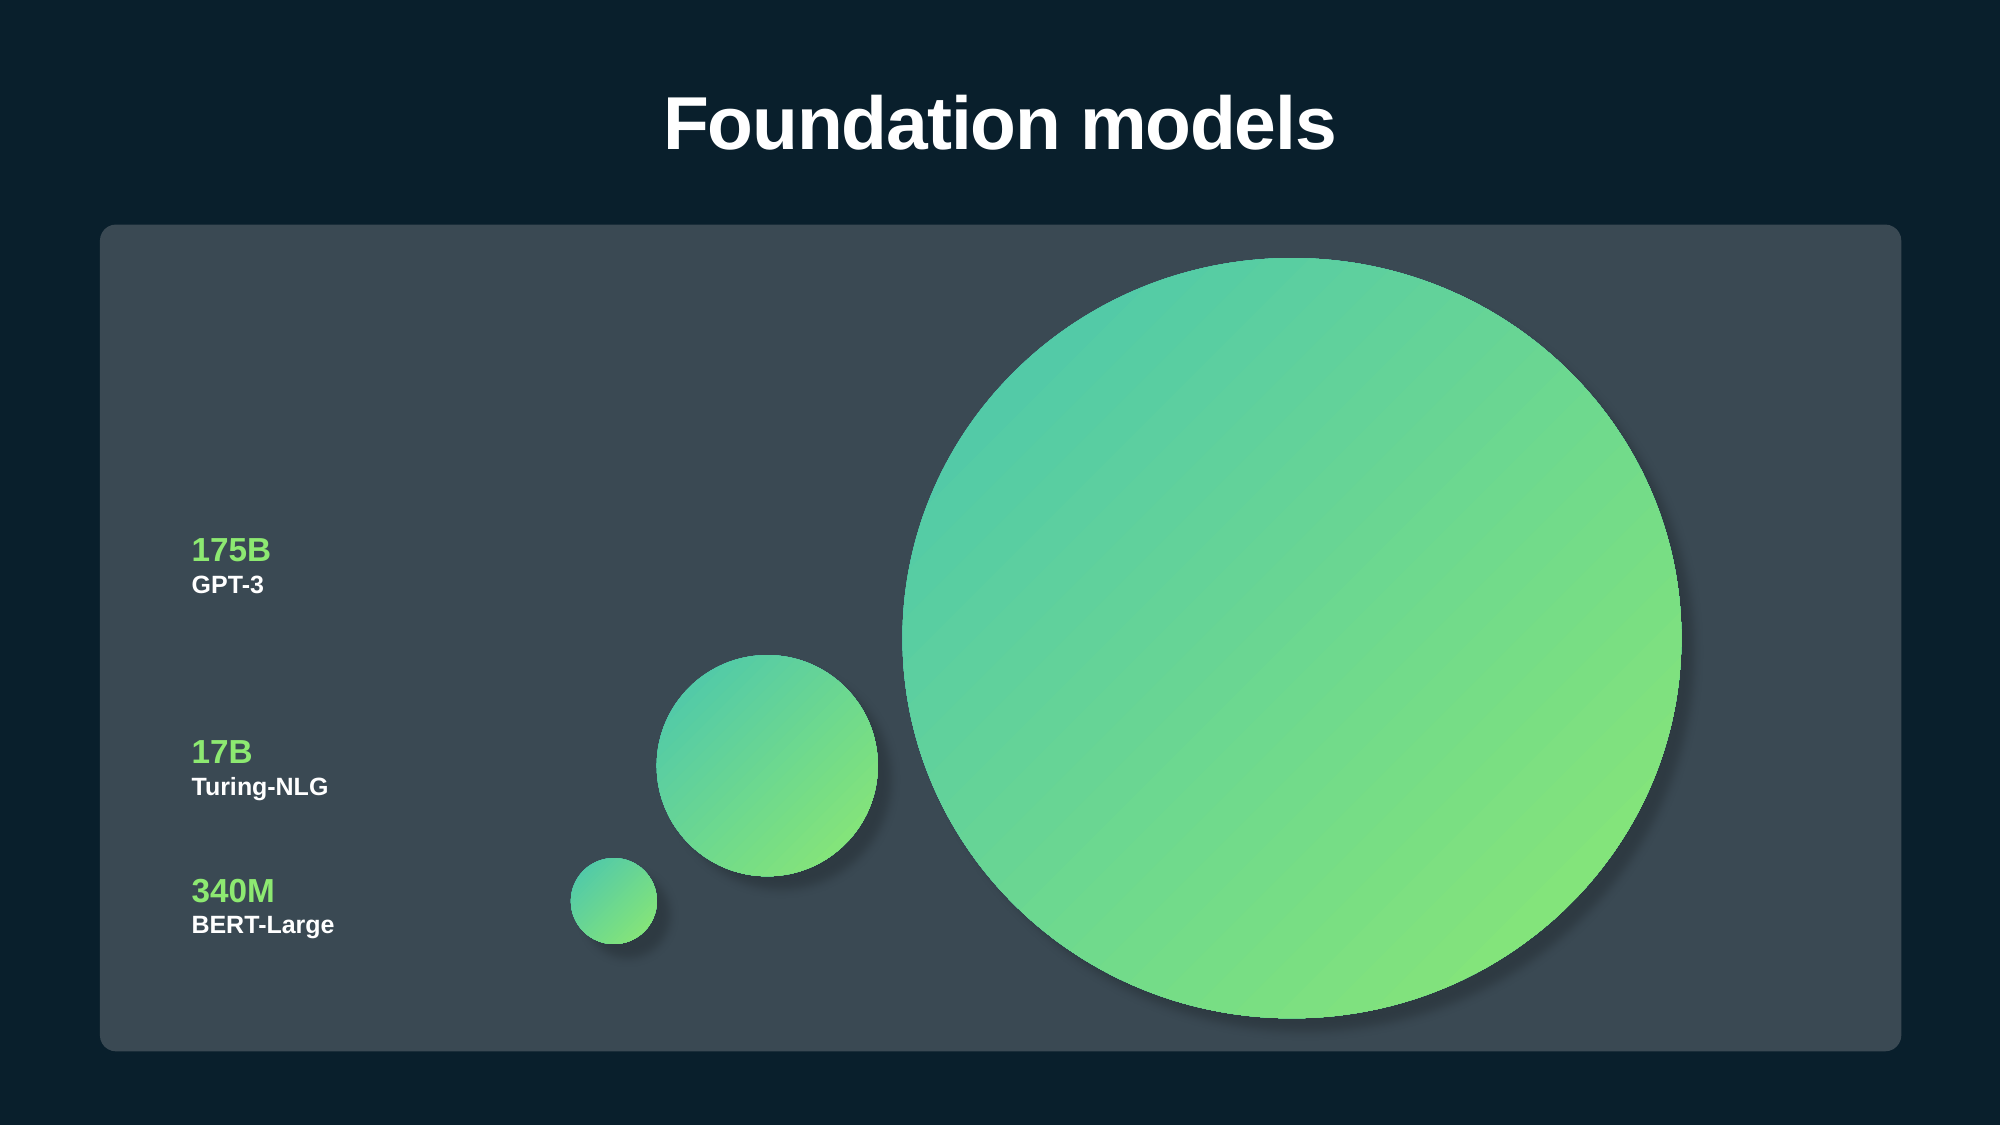

# Foundation models

175B
GPT-3

17B
Turing-NLG

340M
BERT-Large